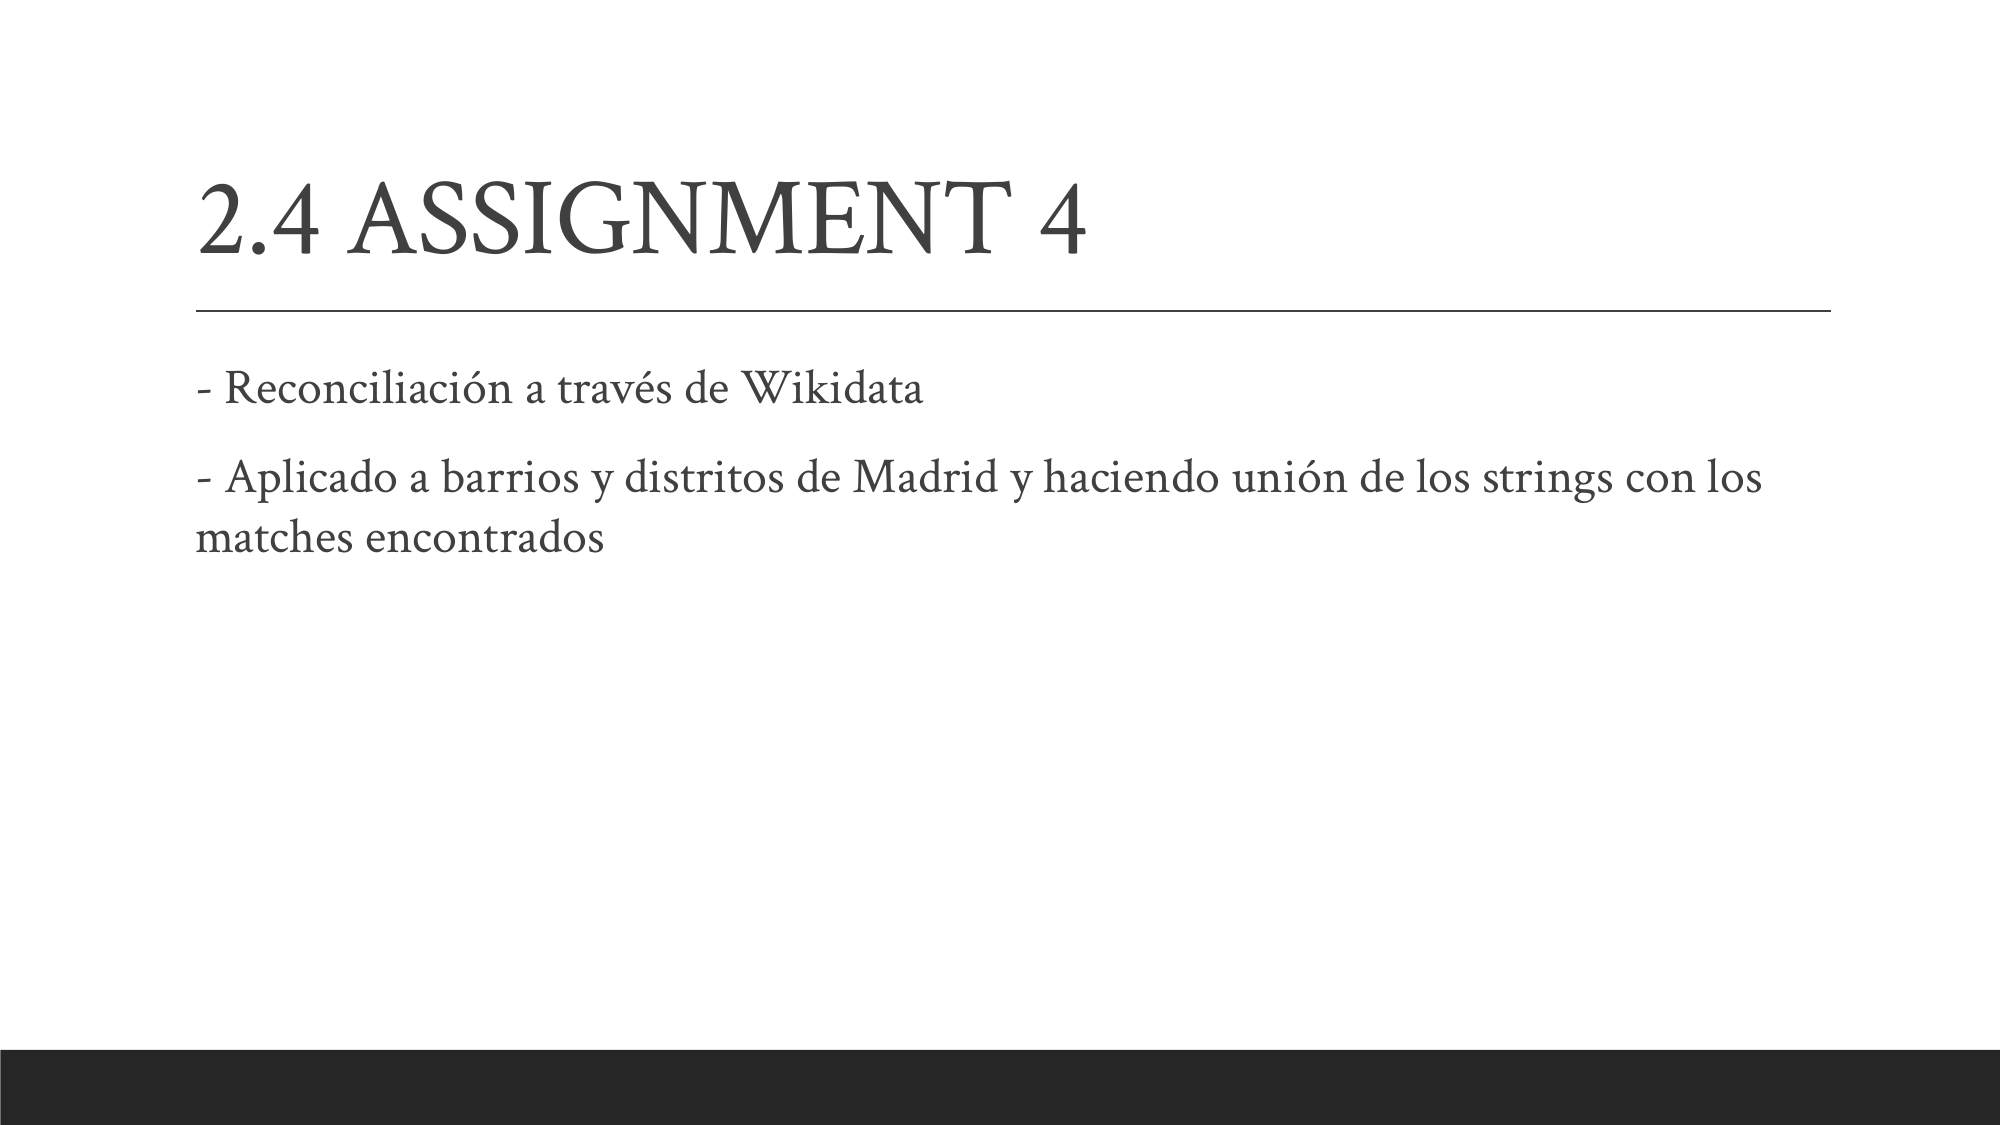

# 2.4 ASSIGNMENT 4
- Reconciliación a través de Wikidata
- Aplicado a barrios y distritos de Madrid y haciendo unión de los strings con los matches encontrados